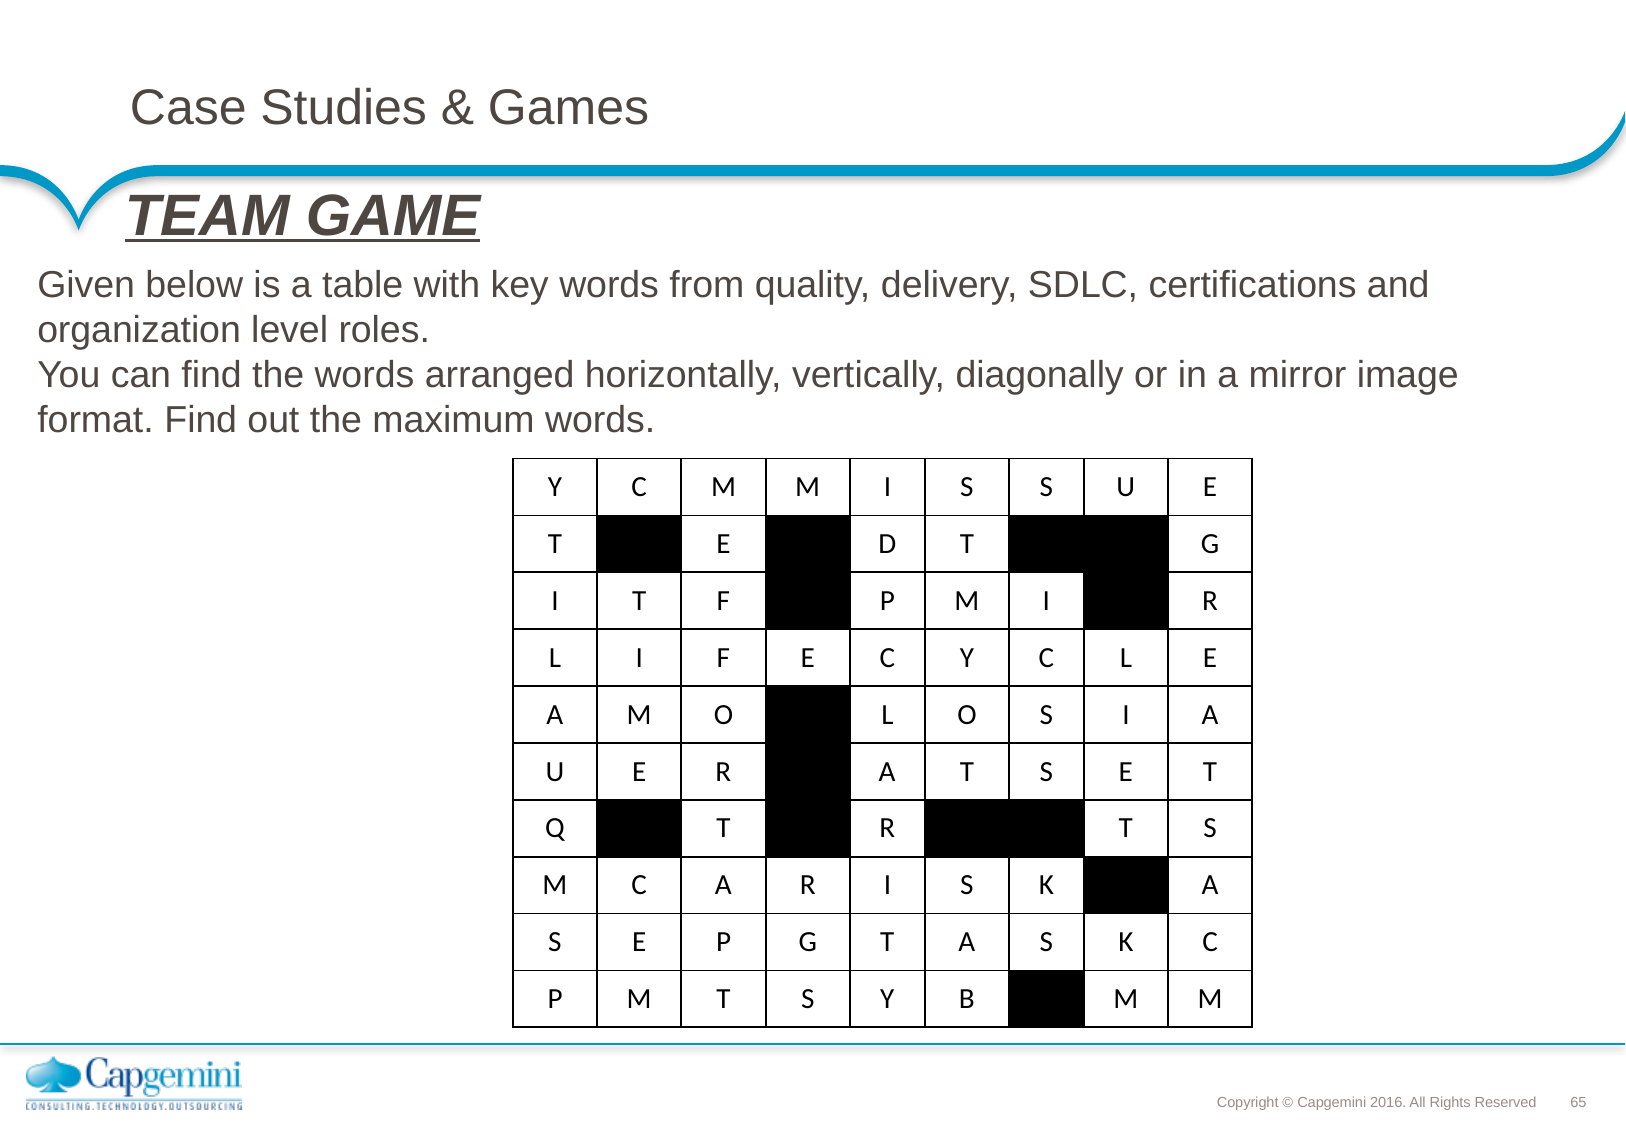

# Case Studies & Games
TEAM GAME
Given below is a table with key words from quality, delivery, SDLC, certifications and organization level roles.
You can find the words arranged horizontally, vertically, diagonally or in a mirror image format. Find out the maximum words.
| Y | C | M | M | I | S | S | U | E |
| --- | --- | --- | --- | --- | --- | --- | --- | --- |
| T |  | E |  | D | T |  |  | G |
| I | T | F |  | P | M | I |  | R |
| L | I | F | E | C | Y | C | L | E |
| A | M | O |  | L | O | S | I | A |
| U | E | R |  | A | T | S | E | T |
| Q |  | T |  | R |  |  | T | S |
| M | C | A | R | I | S | K |  | A |
| S | E | P | G | T | A | S | K | C |
| P | M | T | S | Y | B |  | M | M |